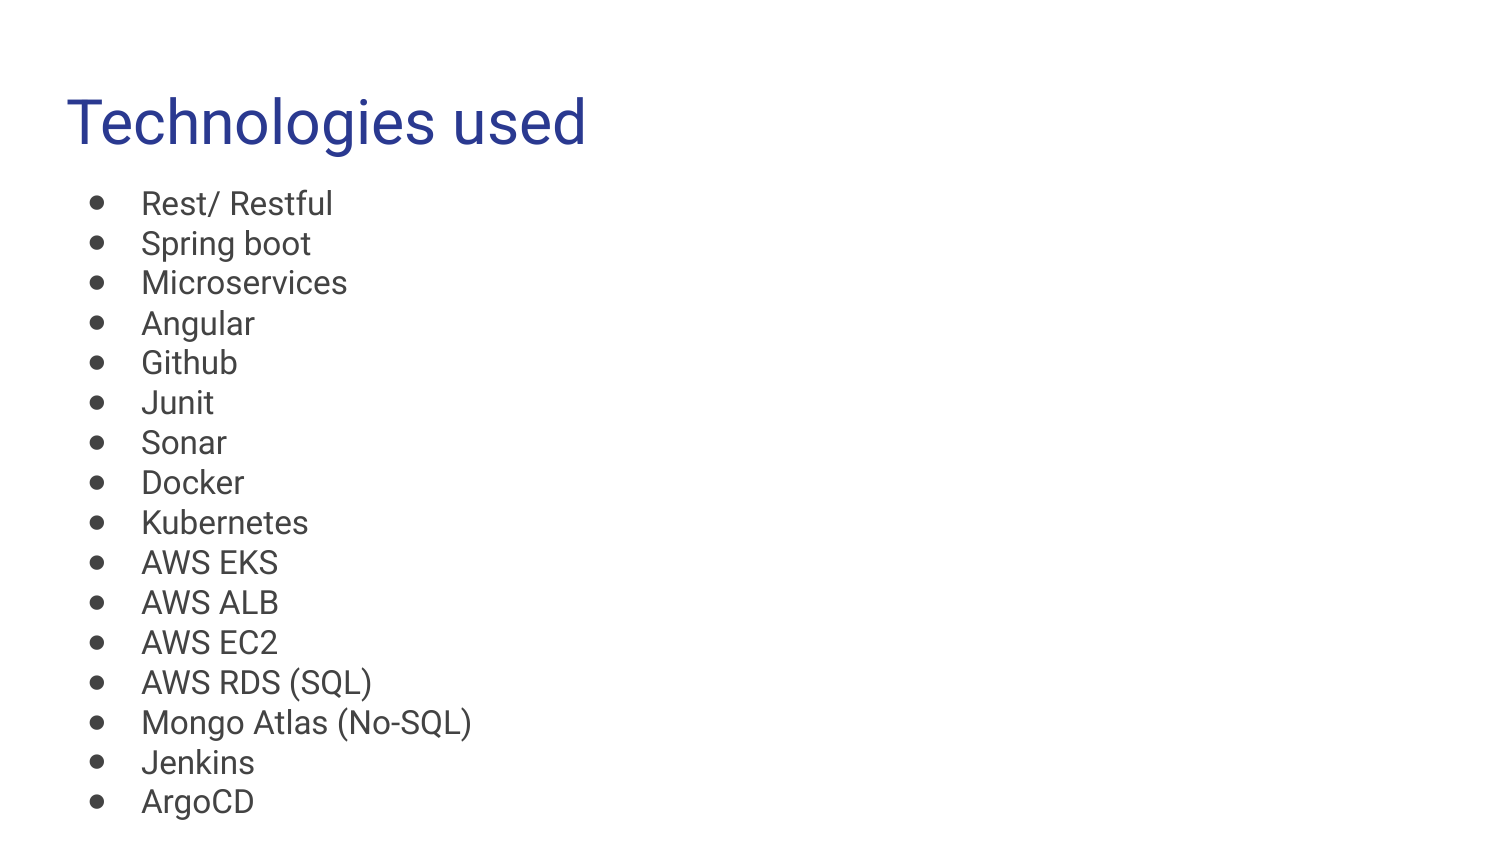

# Technologies used
Rest/ Restful
Spring boot
Microservices
Angular
Github
Junit
Sonar
Docker
Kubernetes
AWS EKS
AWS ALB
AWS EC2
AWS RDS (SQL)
Mongo Atlas (No-SQL)
Jenkins
ArgoCD